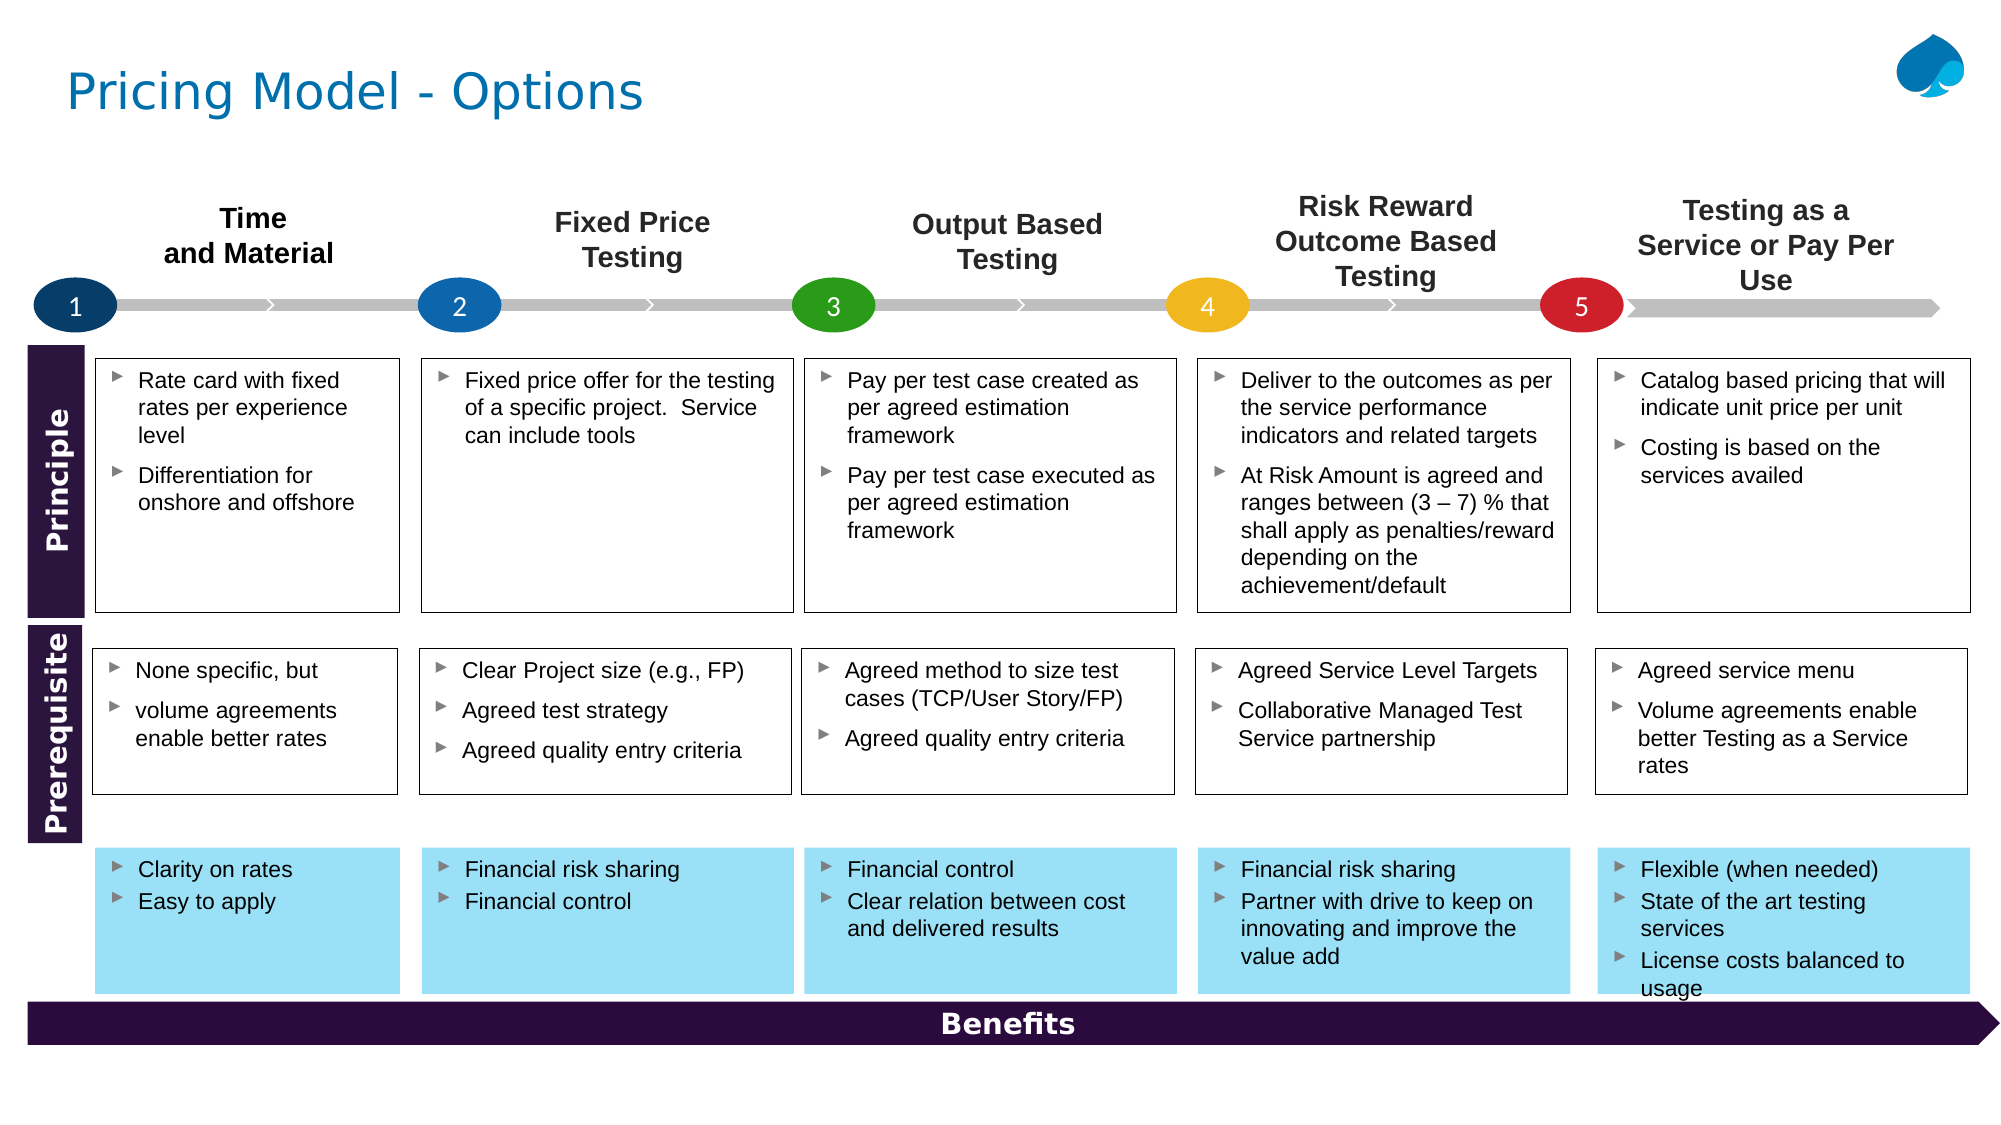

# Pricing Model - Options
Risk Reward Outcome Based Testing
Testing as a Service or Pay Per Use
Time
and Material

Fixed Price
Testing
Output Based
Testing
1
2
3
4
5

Principle
Rate card with fixed rates per experience level
Differentiation for onshore and offshore

Fixed price offer for the testing of a specific project.  Service can include tools
Pay per test case created as per agreed estimation framework
Pay per test case executed as per agreed estimation framework
Deliver to the outcomes as per the service performance indicators and related targets
At Risk Amount is agreed and ranges between (3 – 7) % that shall apply as penalties/reward depending on the achievement/default
Catalog based pricing that will indicate unit price per unit
Costing is based on the services availed
Prerequisite
None specific, but
volume agreements enable better rates
Clear Project size (e.g., FP)
Agreed test strategy
Agreed quality entry criteria
Agreed method to size test cases (TCP/User Story/FP)
Agreed quality entry criteria
Agreed Service Level Targets
Collaborative Managed Test Service partnership
Agreed service menu
Volume agreements enable better Testing as a Service rates
Clarity on rates
Easy to apply
Financial risk sharing
Financial control
Financial control
Clear relation between cost and delivered results
Financial risk sharing
Partner with drive to keep on innovating and improve the value add
Flexible (when needed)
State of the art testing services
License costs balanced to usage
Benefits